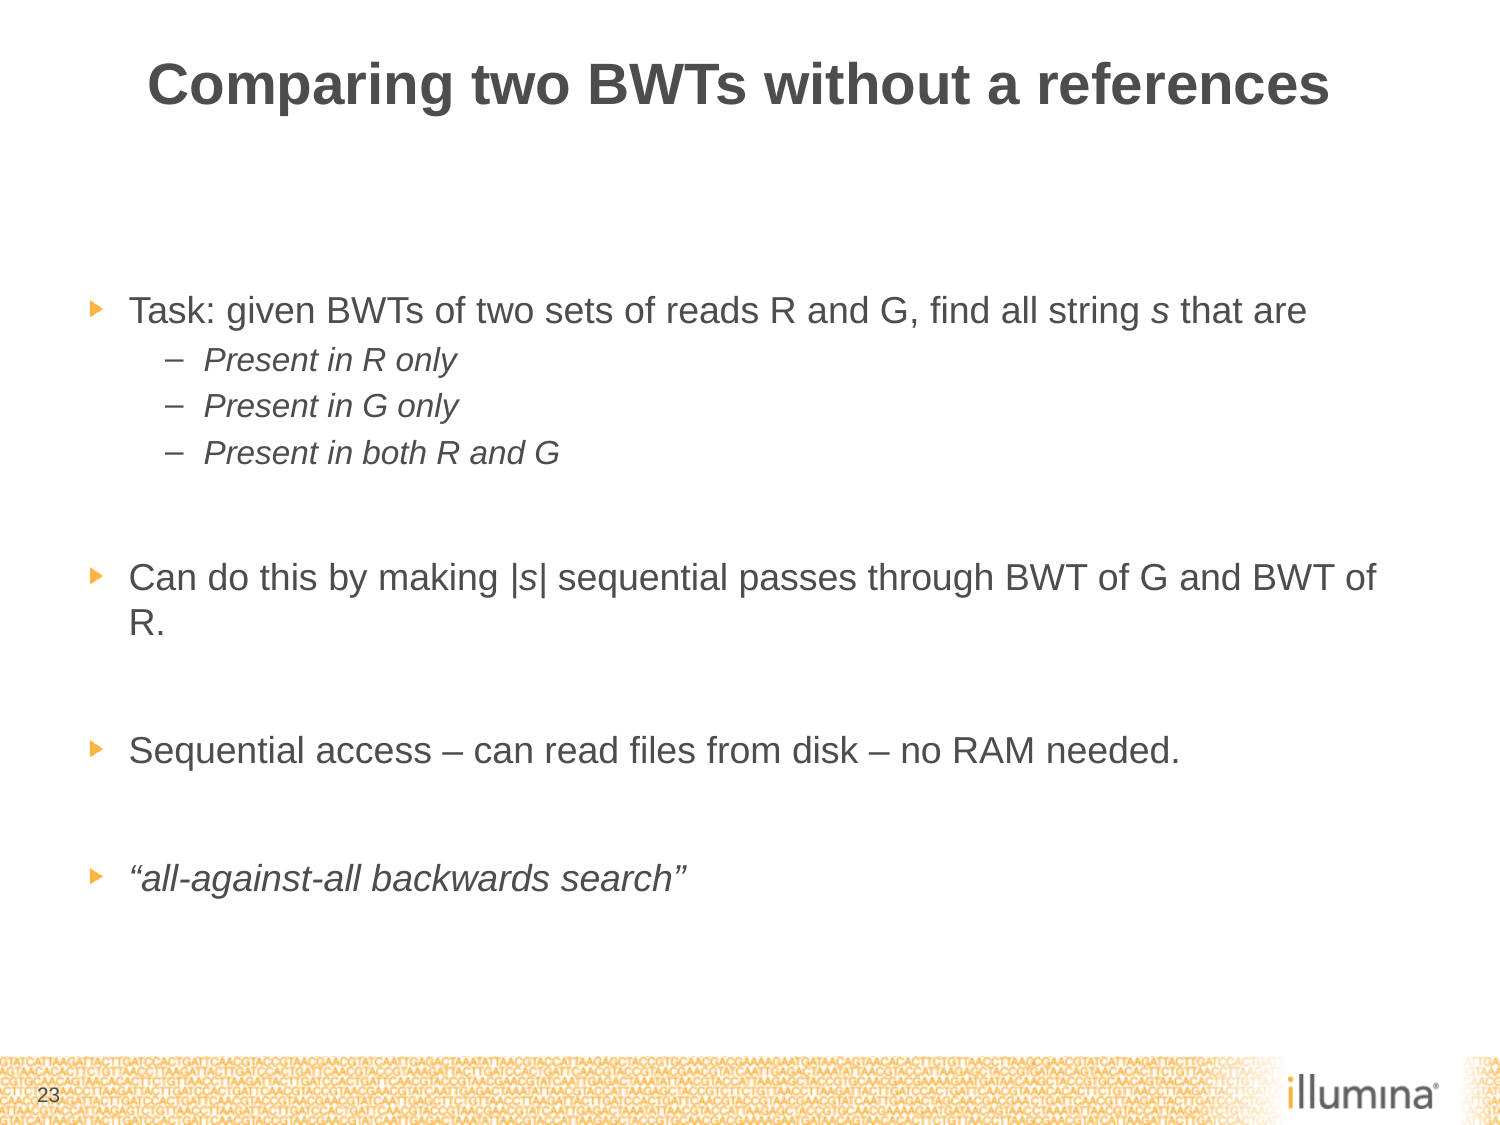

# Comparing two BWTs without a references

Task: given BWTs of two sets of reads R and G, find all string s that are
Present in R only
Present in G only
Present in both R and G

Can do this by making |s| sequential passes through BWT of G and BWT of R.

Sequential access – can read files from disk – no RAM needed.

“all-against-all backwards search”